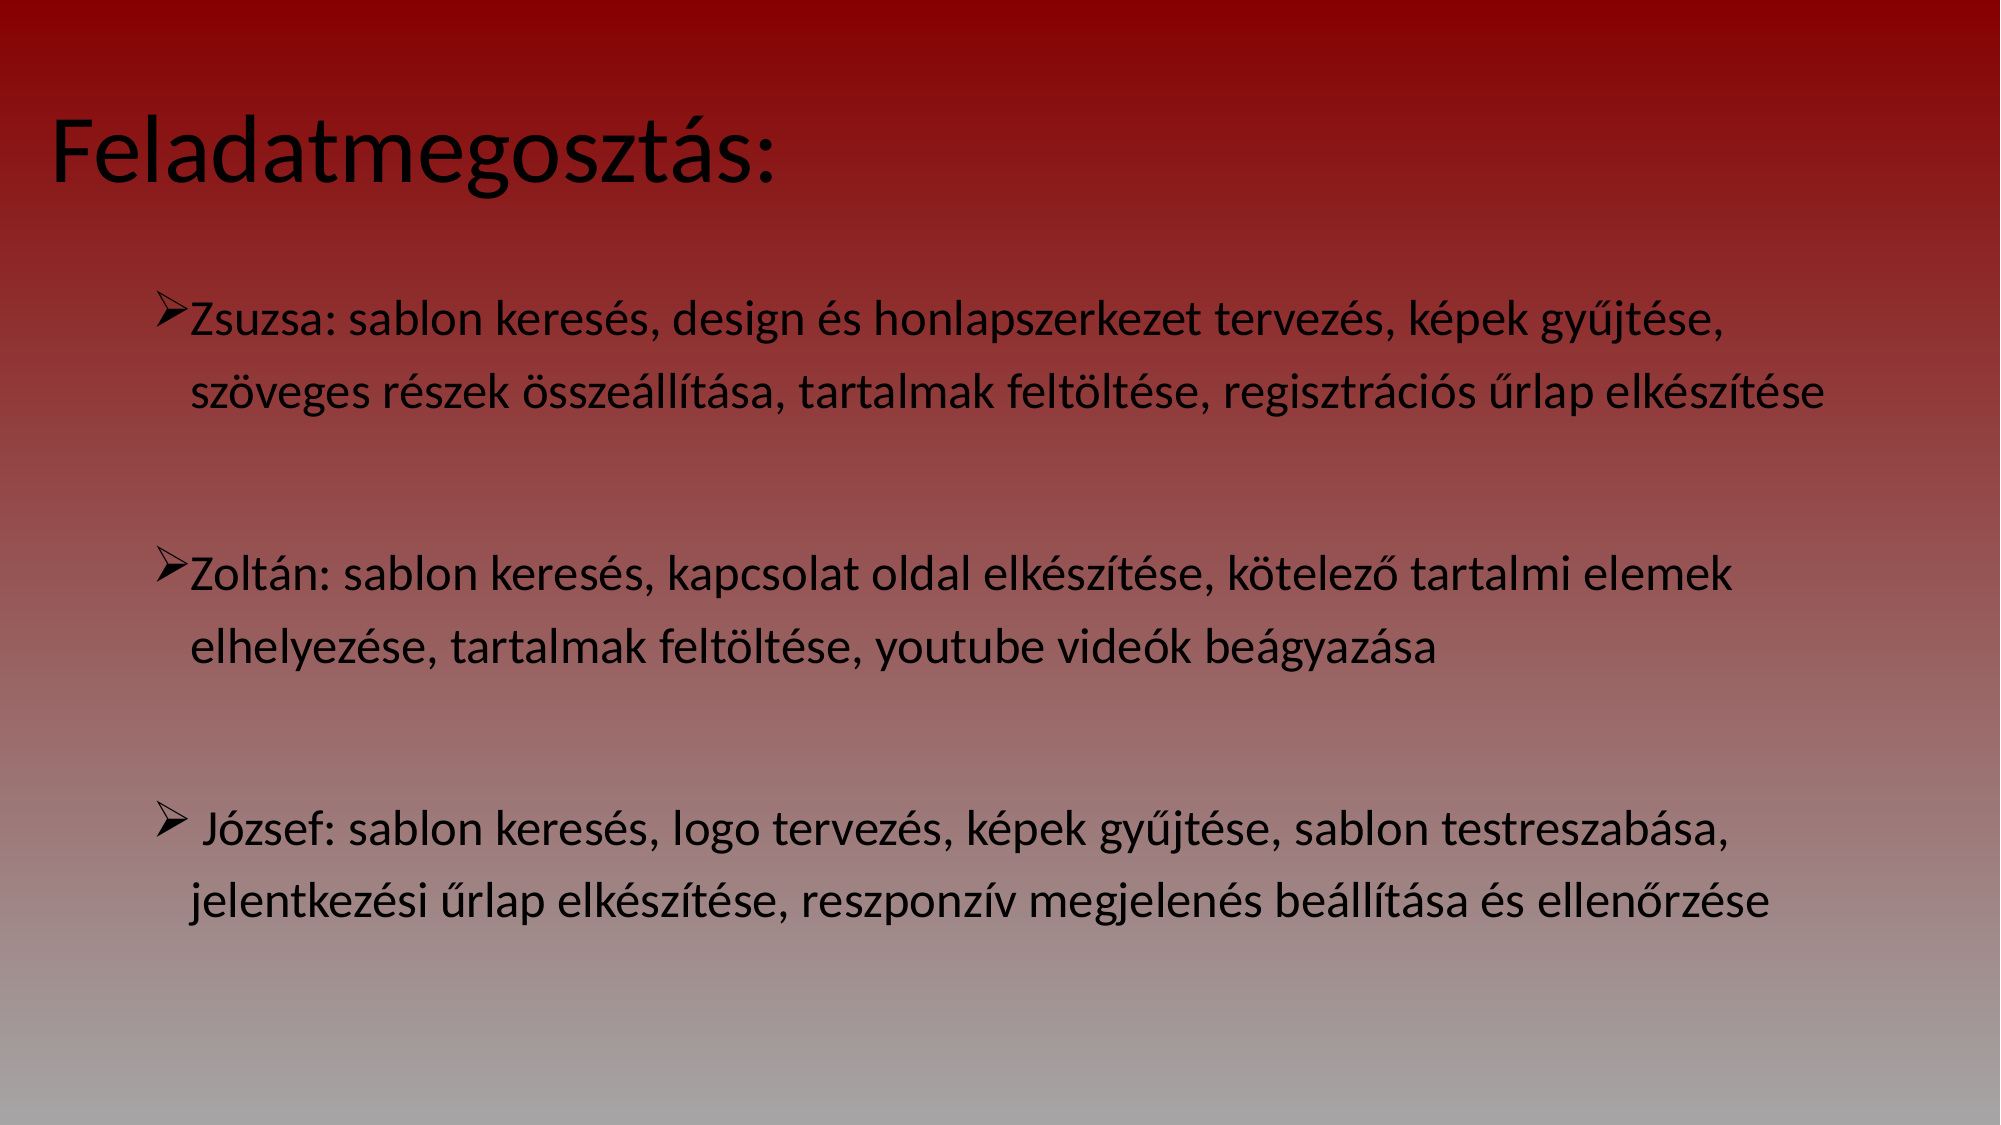

# Feladatmegosztás:
Zsuzsa: sablon keresés, design és honlapszerkezet tervezés, képek gyűjtése, szöveges részek összeállítása, tartalmak feltöltése, regisztrációs űrlap elkészítése

Zoltán: sablon keresés, kapcsolat oldal elkészítése, kötelező tartalmi elemek elhelyezése, tartalmak feltöltése, youtube videók beágyazása

 József: sablon keresés, logo tervezés, képek gyűjtése, sablon testreszabása, jelentkezési űrlap elkészítése, reszponzív megjelenés beállítása és ellenőrzése